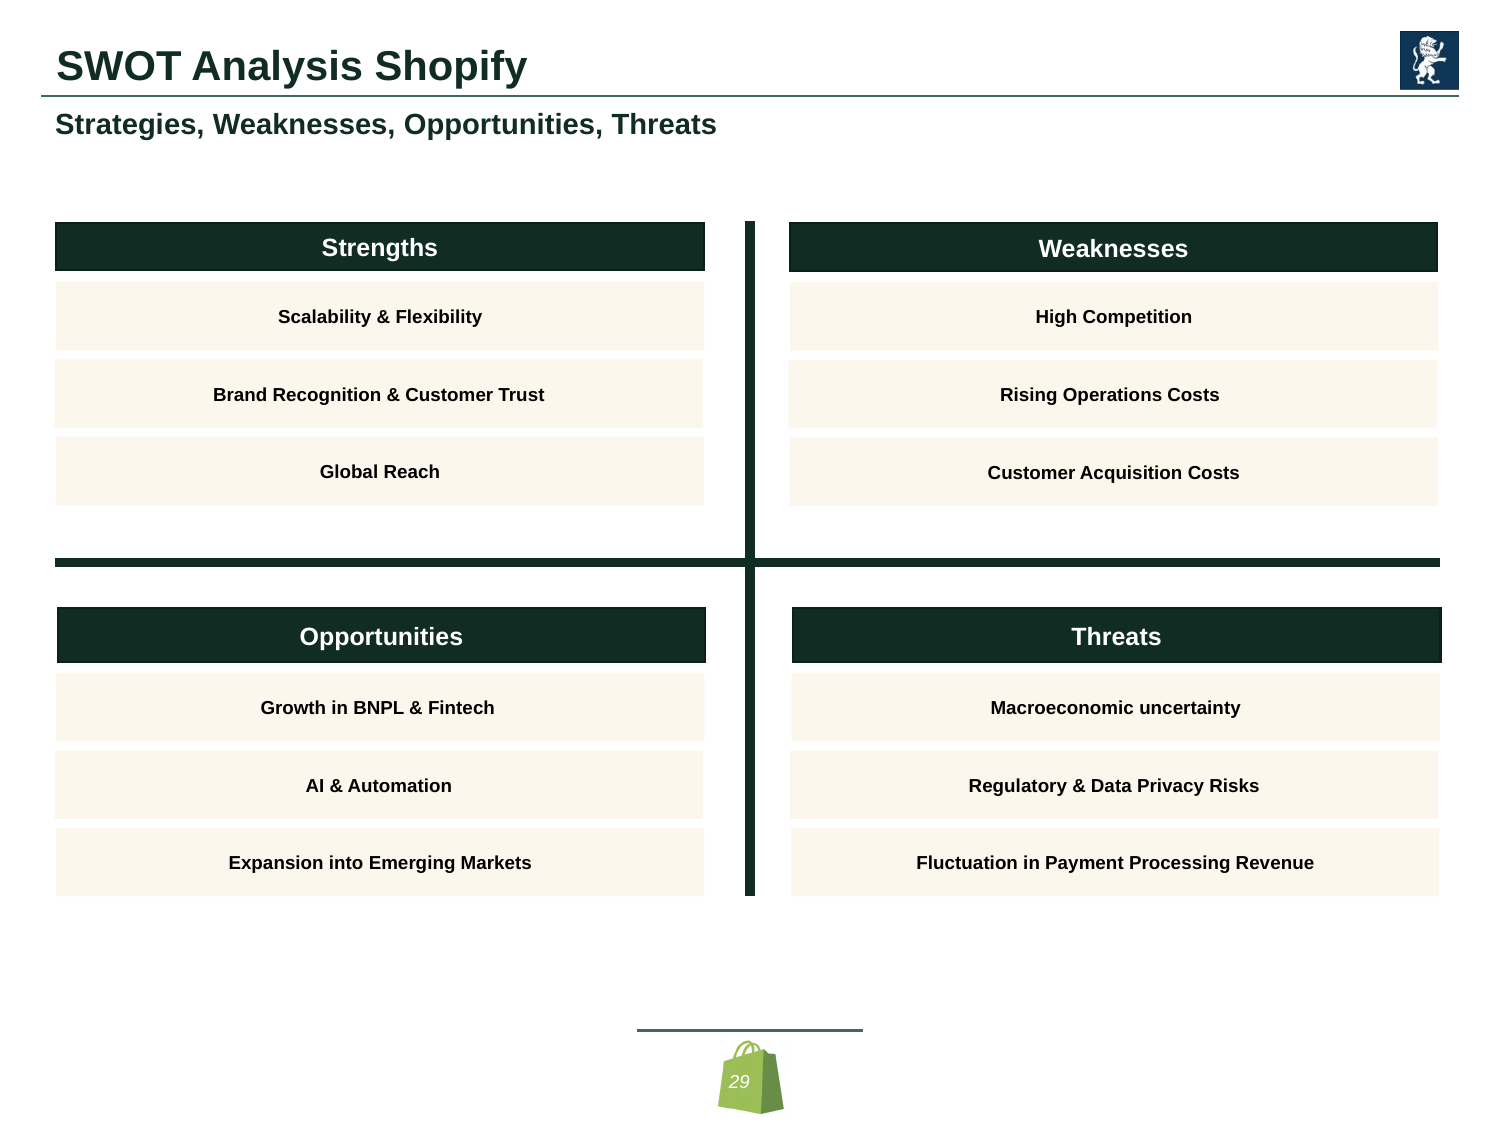

# SWOT Analysis Shopify
Strategies, Weaknesses, Opportunities, Threats
Strengths
Weaknesses

Scalability & Flexibility
High Competition
Brand Recognition & Customer Trust
Rising Operations Costs
Global Reach
Customer Acquisition Costs
Opportunities
Threats
Growth in BNPL & Fintech
Macroeconomic uncertainty
AI & Automation
Regulatory & Data Privacy Risks
Expansion into Emerging Markets
Fluctuation in Payment Processing Revenue